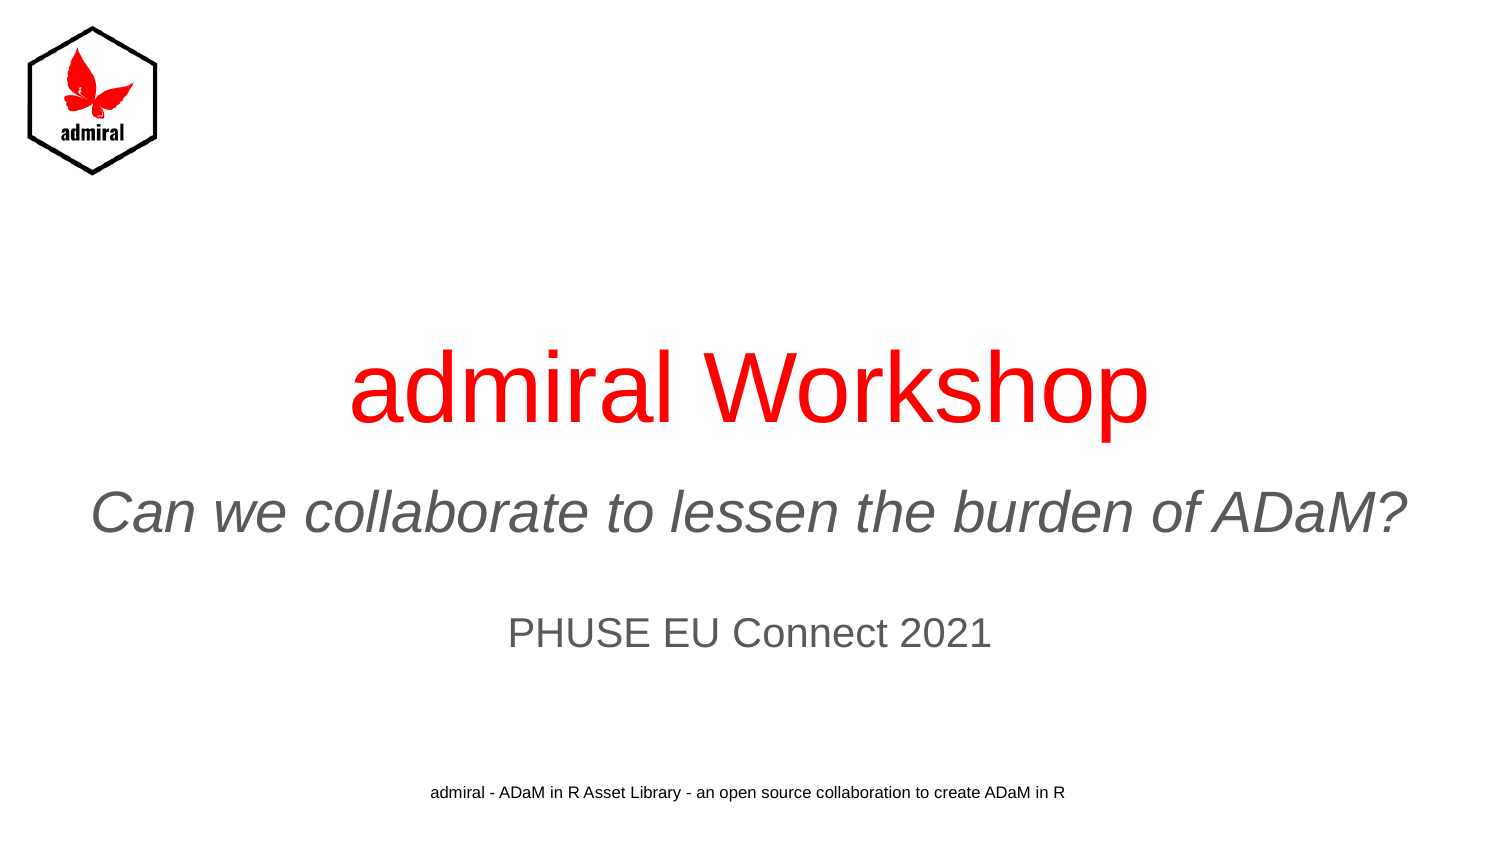

# admiral Workshop
Can we collaborate to lessen the burden of ADaM?

PHUSE EU Connect 2021